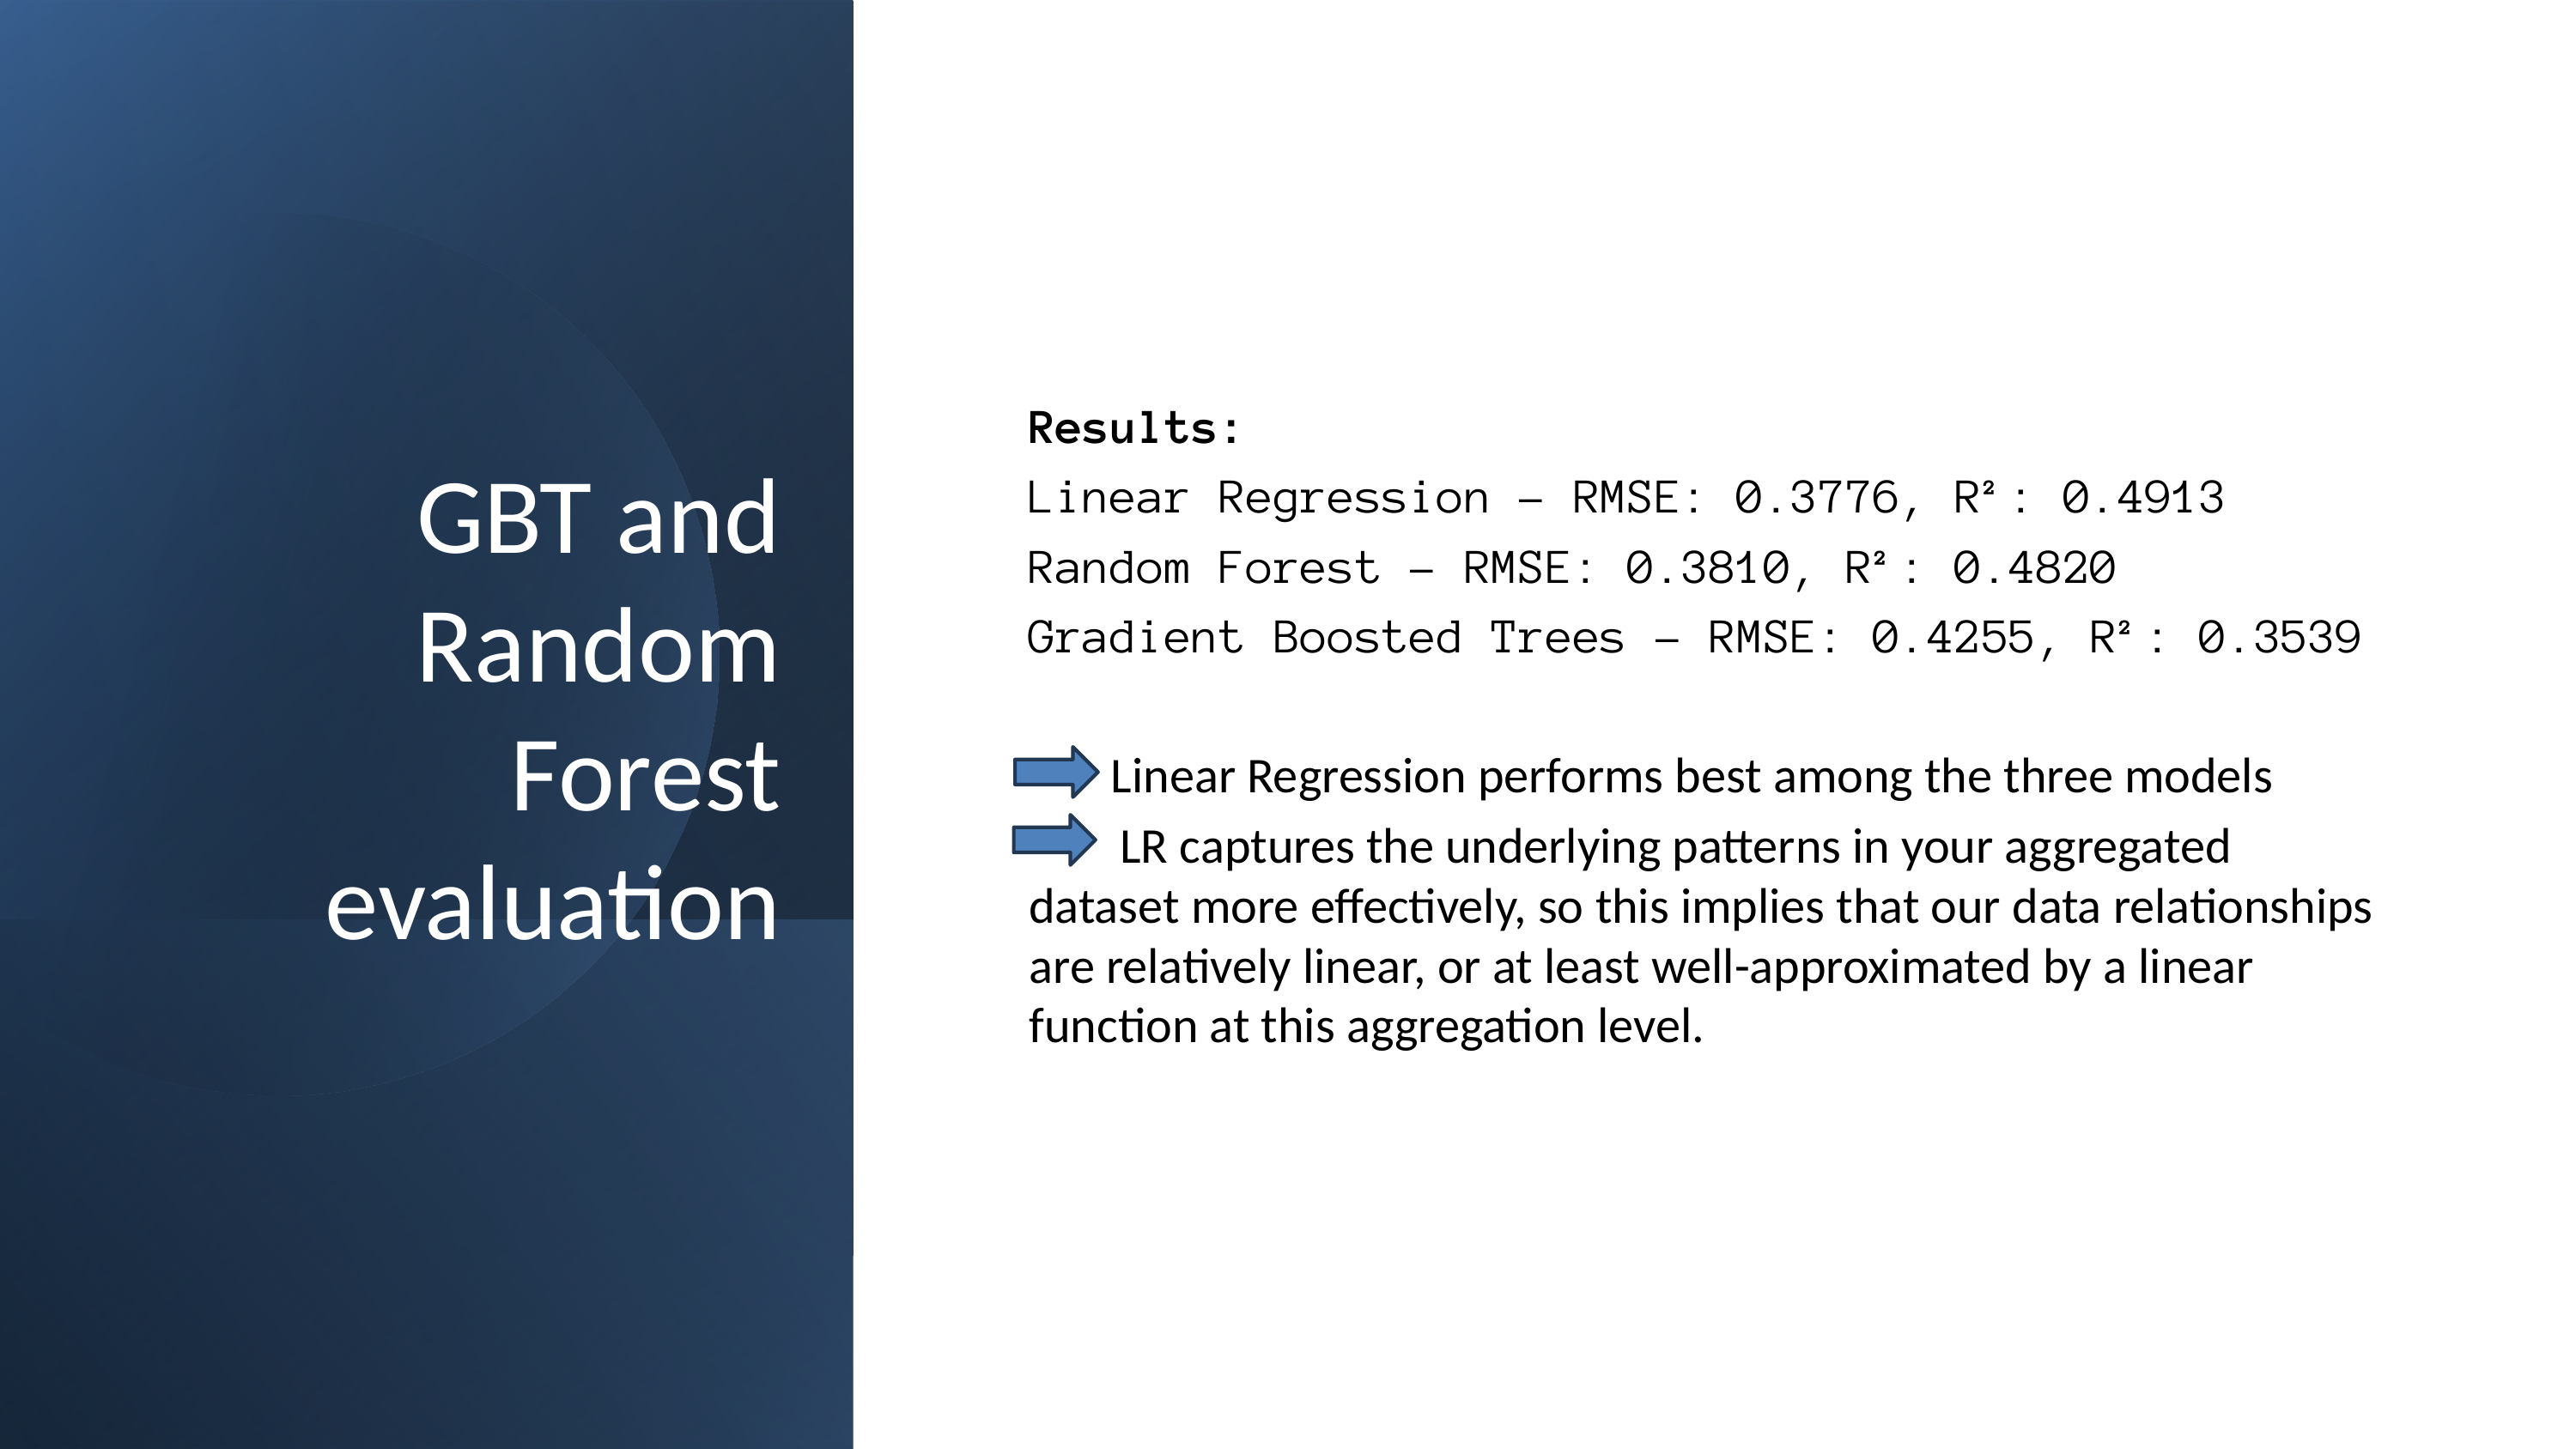

Results:
Linear Regression - RMSE: 0.3776, R²: 0.4913
Random Forest - RMSE: 0.3810, R²: 0.4820
Gradient Boosted Trees - RMSE: 0.4255, R²: 0.3539

   Linear Regression performs best among the three models
        LR captures the underlying patterns in your aggregated dataset more effectively, so this implies that our data relationships are relatively linear, or at least well-approximated by a linear function at this aggregation level.

# GBT and Random Forest evaluation